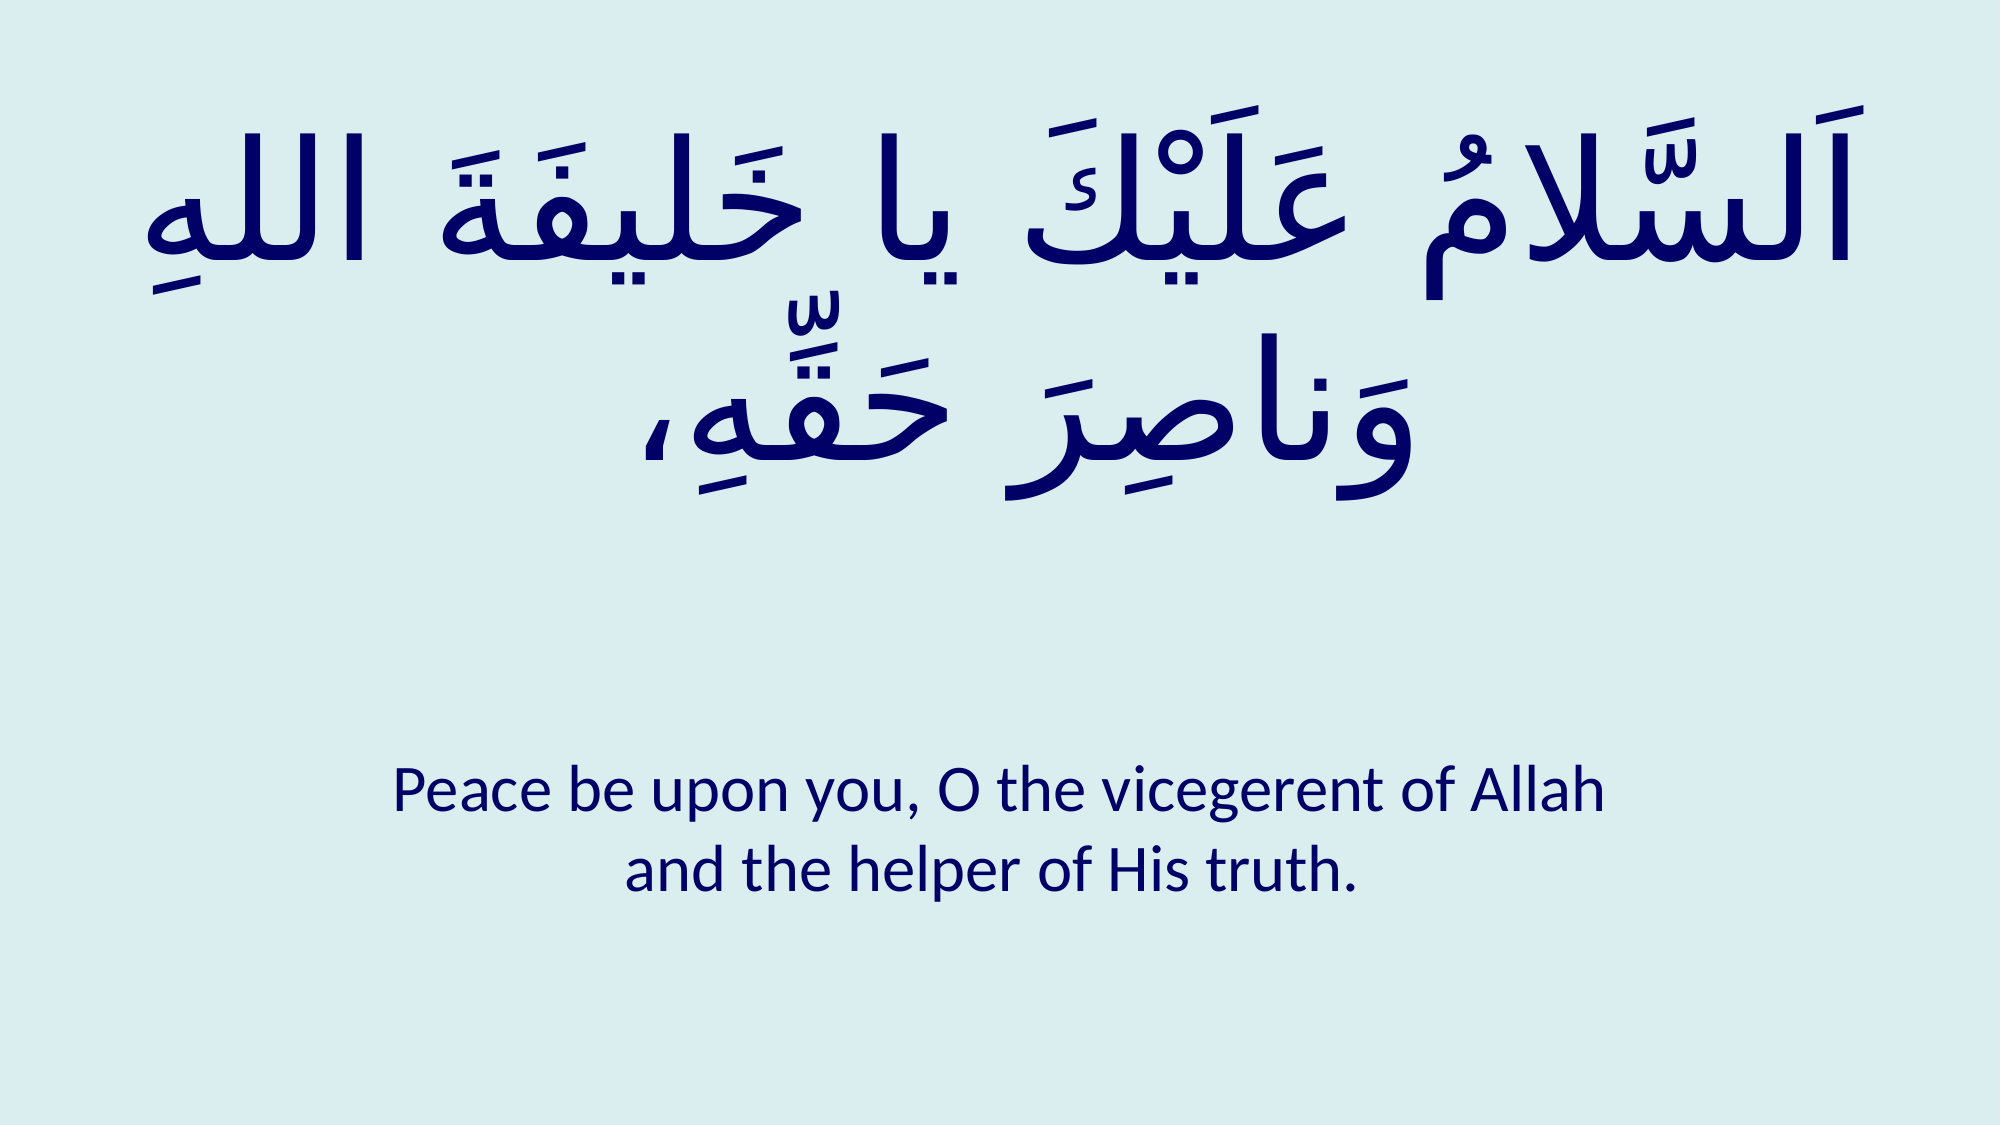

# اَلسَّلامُ عَلَيْكَ يا خَليفَةَ اللهِ وَناصِرَ حَقِّهِ،
Peace be upon you, O the vicegerent of Allah and the helper of His truth.